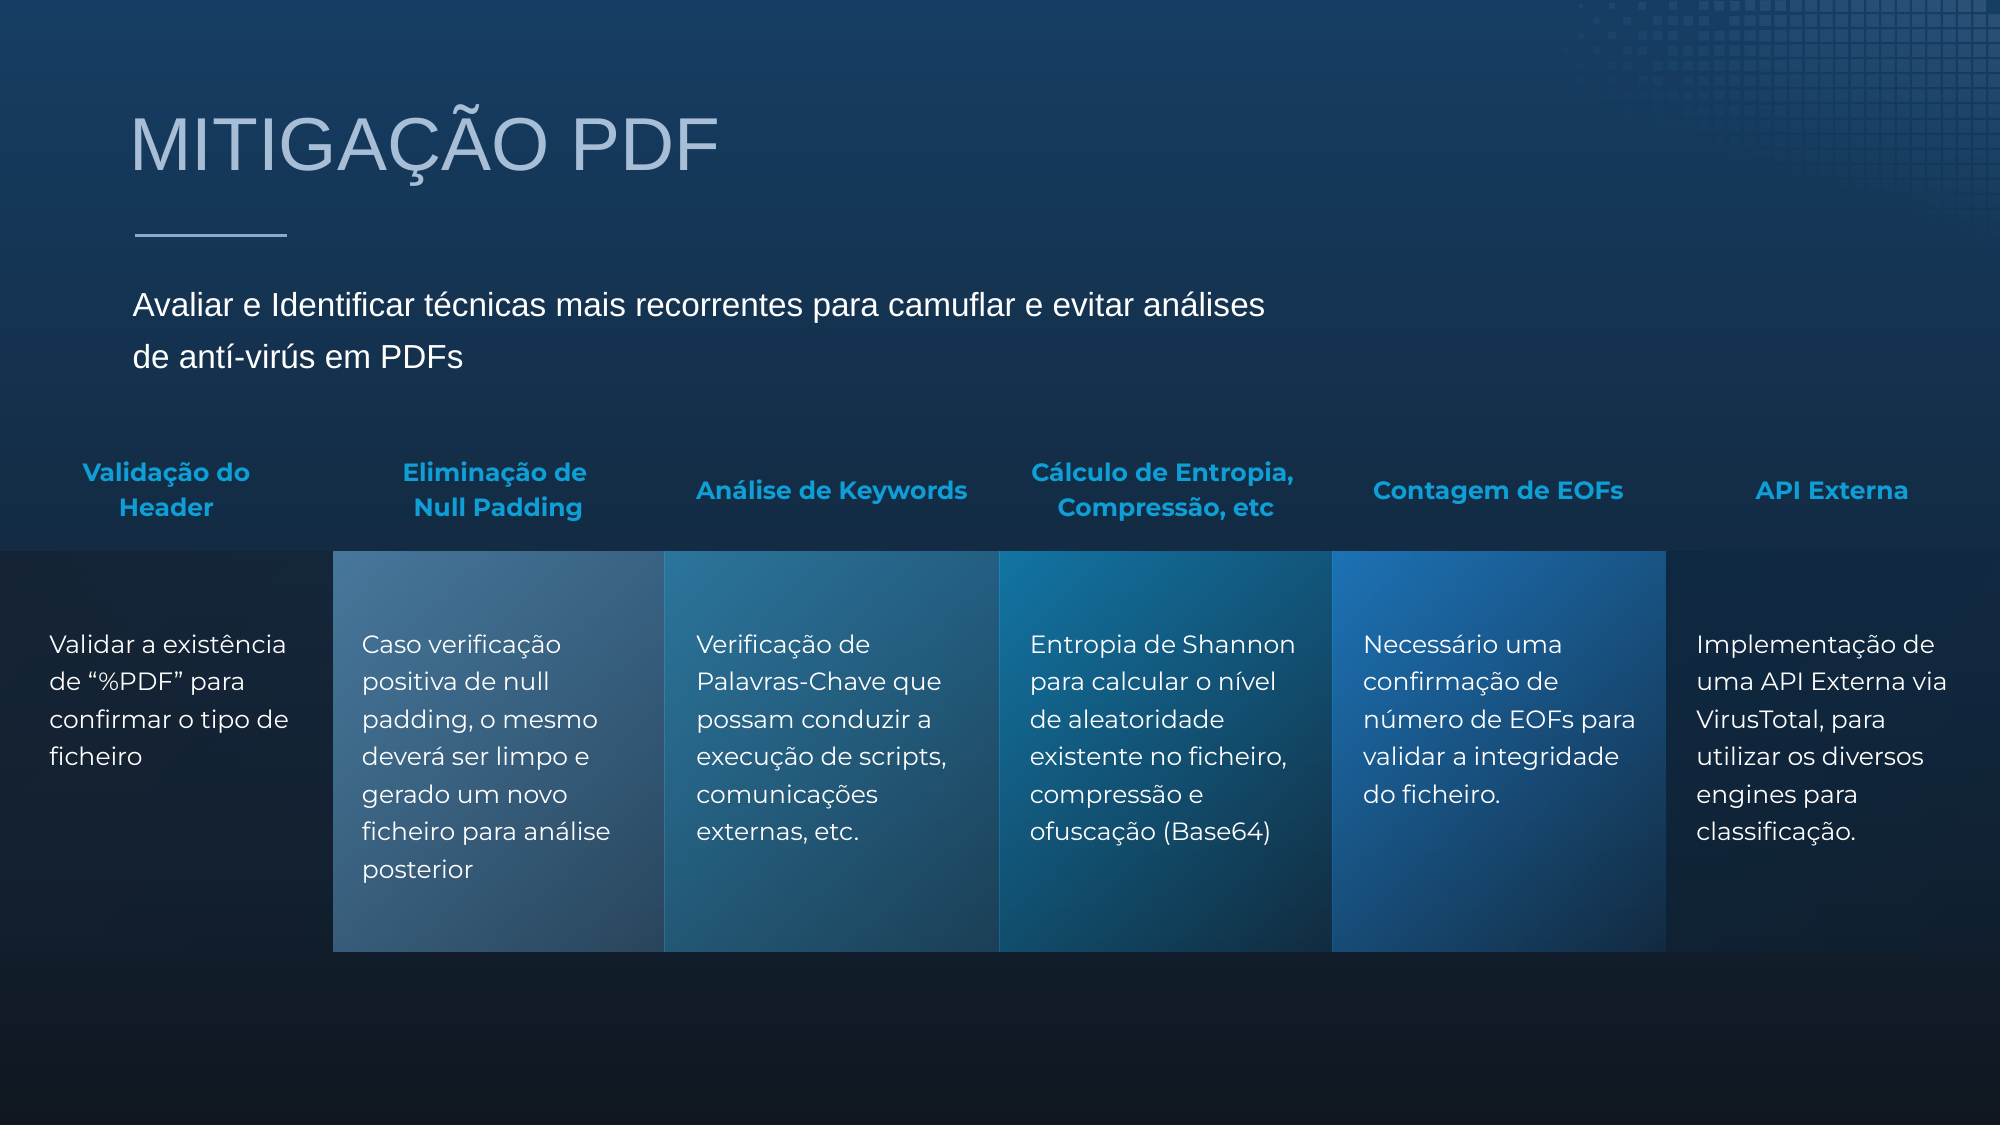

MITIGAÇÃO PDF
Avaliar e Identificar técnicas mais recorrentes para camuflar e evitar análises de antí-virús em PDFs
Validação do Header
Eliminação de
Null Padding
Cálculo de Entropia,
Compressão, etc
Análise de Keywords
Contagem de EOFs
API Externa

Validar a existência de “%PDF” para confirmar o tipo de ficheiro
Caso verificação positiva de null padding, o mesmo deverá ser limpo e gerado um novo ficheiro para análise posterior
Verificação de Palavras-Chave que possam conduzir a execução de scripts, comunicações externas, etc.
Entropia de Shannon para calcular o nível de aleatoridade existente no ficheiro, compressão e ofuscação (Base64)
Necessário uma confirmação de número de EOFs para validar a integridade do ficheiro.
Implementação de uma API Externa via VirusTotal, para utilizar os diversos engines para classificação.